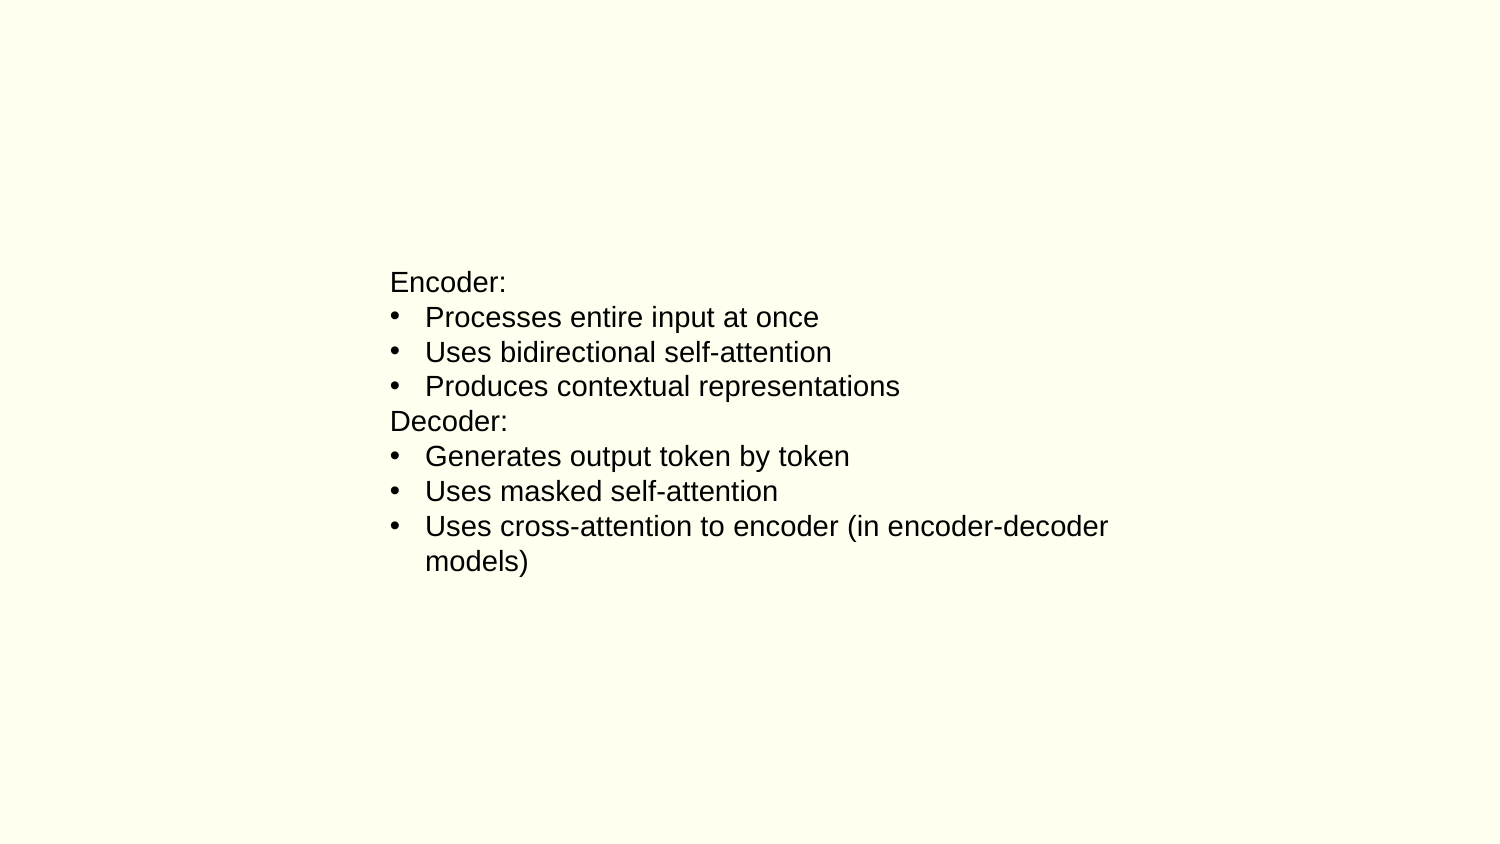

Encoder:
Processes entire input at once
Uses bidirectional self-attention
Produces contextual representations
Decoder:
Generates output token by token
Uses masked self-attention
Uses cross-attention to encoder (in encoder-decoder models)